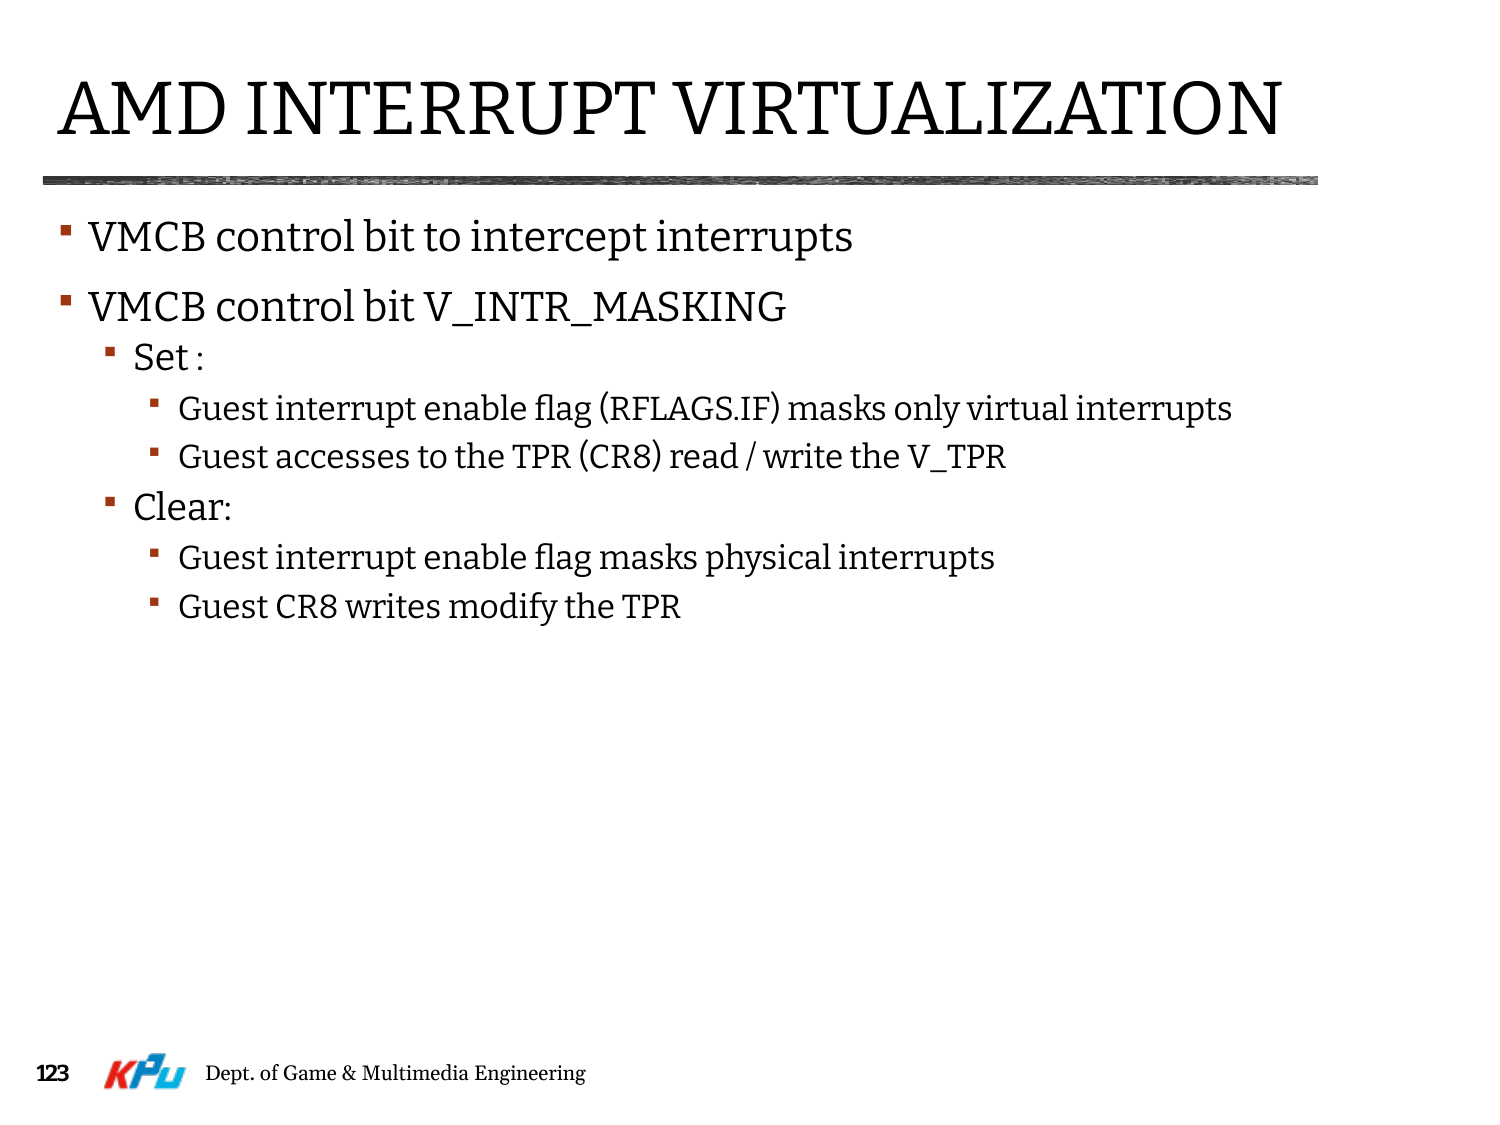

# AMD Interrupt Virtualization
VMCB control bit to intercept interrupts
VMCB control bit V_INTR_MASKING
Set :
Guest interrupt enable flag (RFLAGS.IF) masks only virtual interrupts
Guest accesses to the TPR (CR8) read / write the V_TPR
Clear:
Guest interrupt enable flag masks physical interrupts
Guest CR8 writes modify the TPR

123
Dept. of Game & Multimedia Engineering